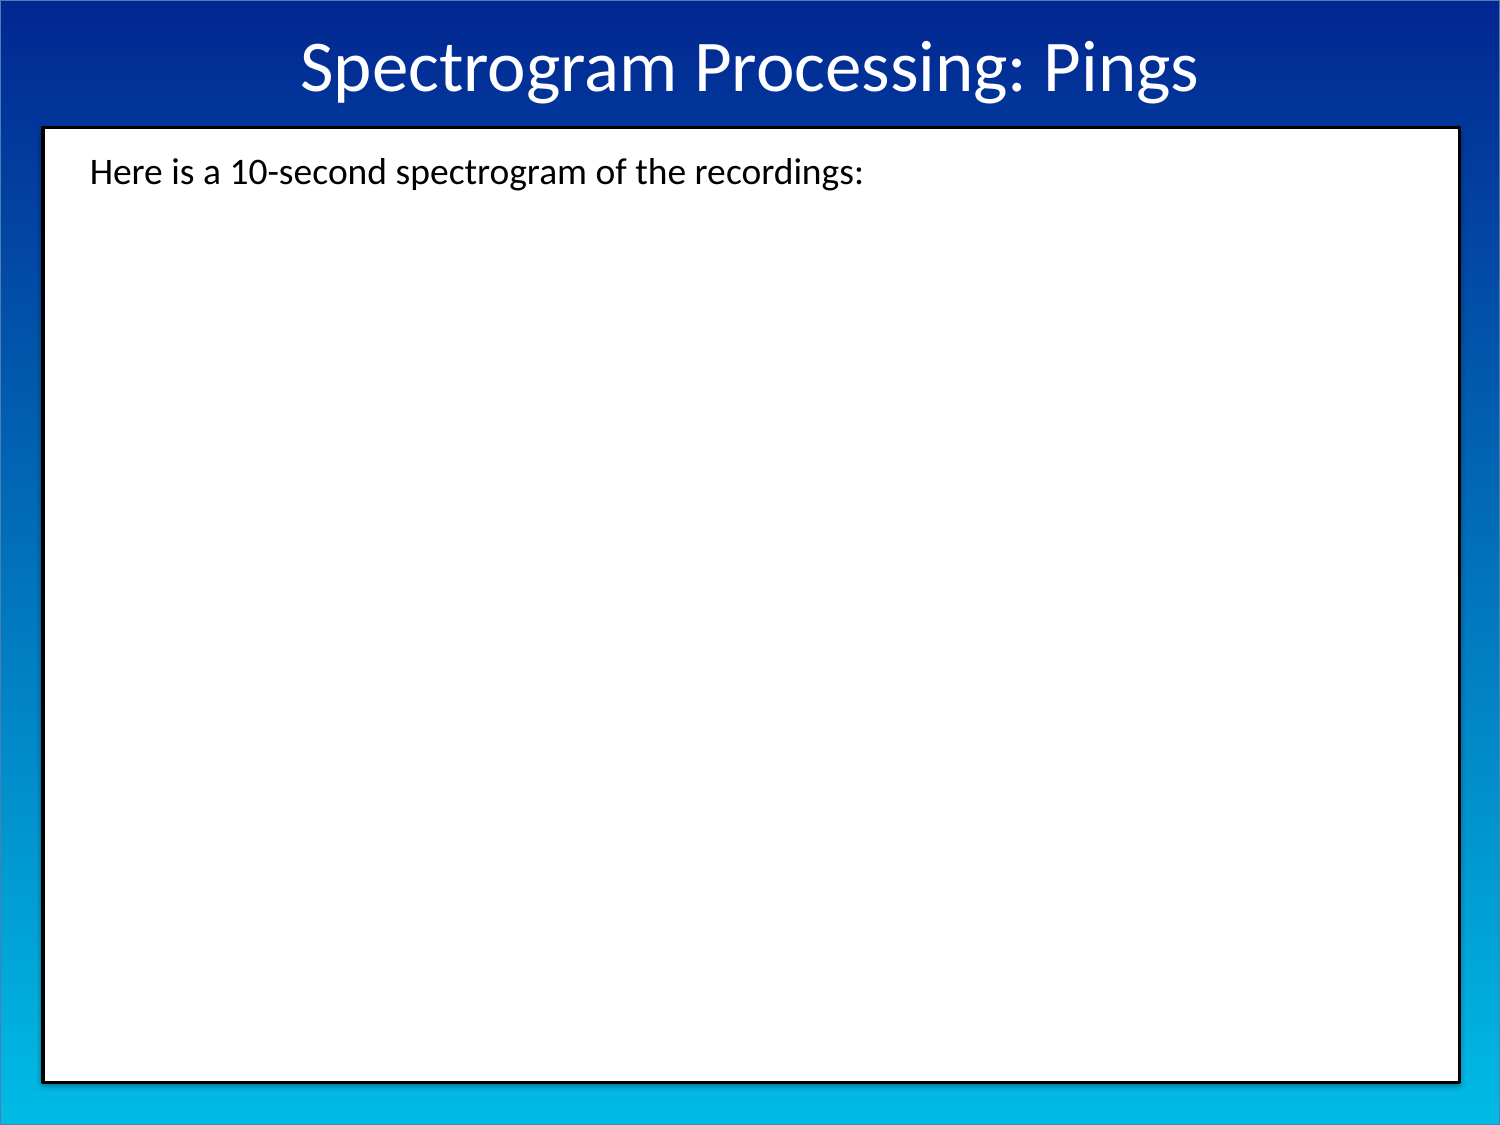

# Spectrogram Processing: Pings
Here is a 10-second spectrogram of the recordings: